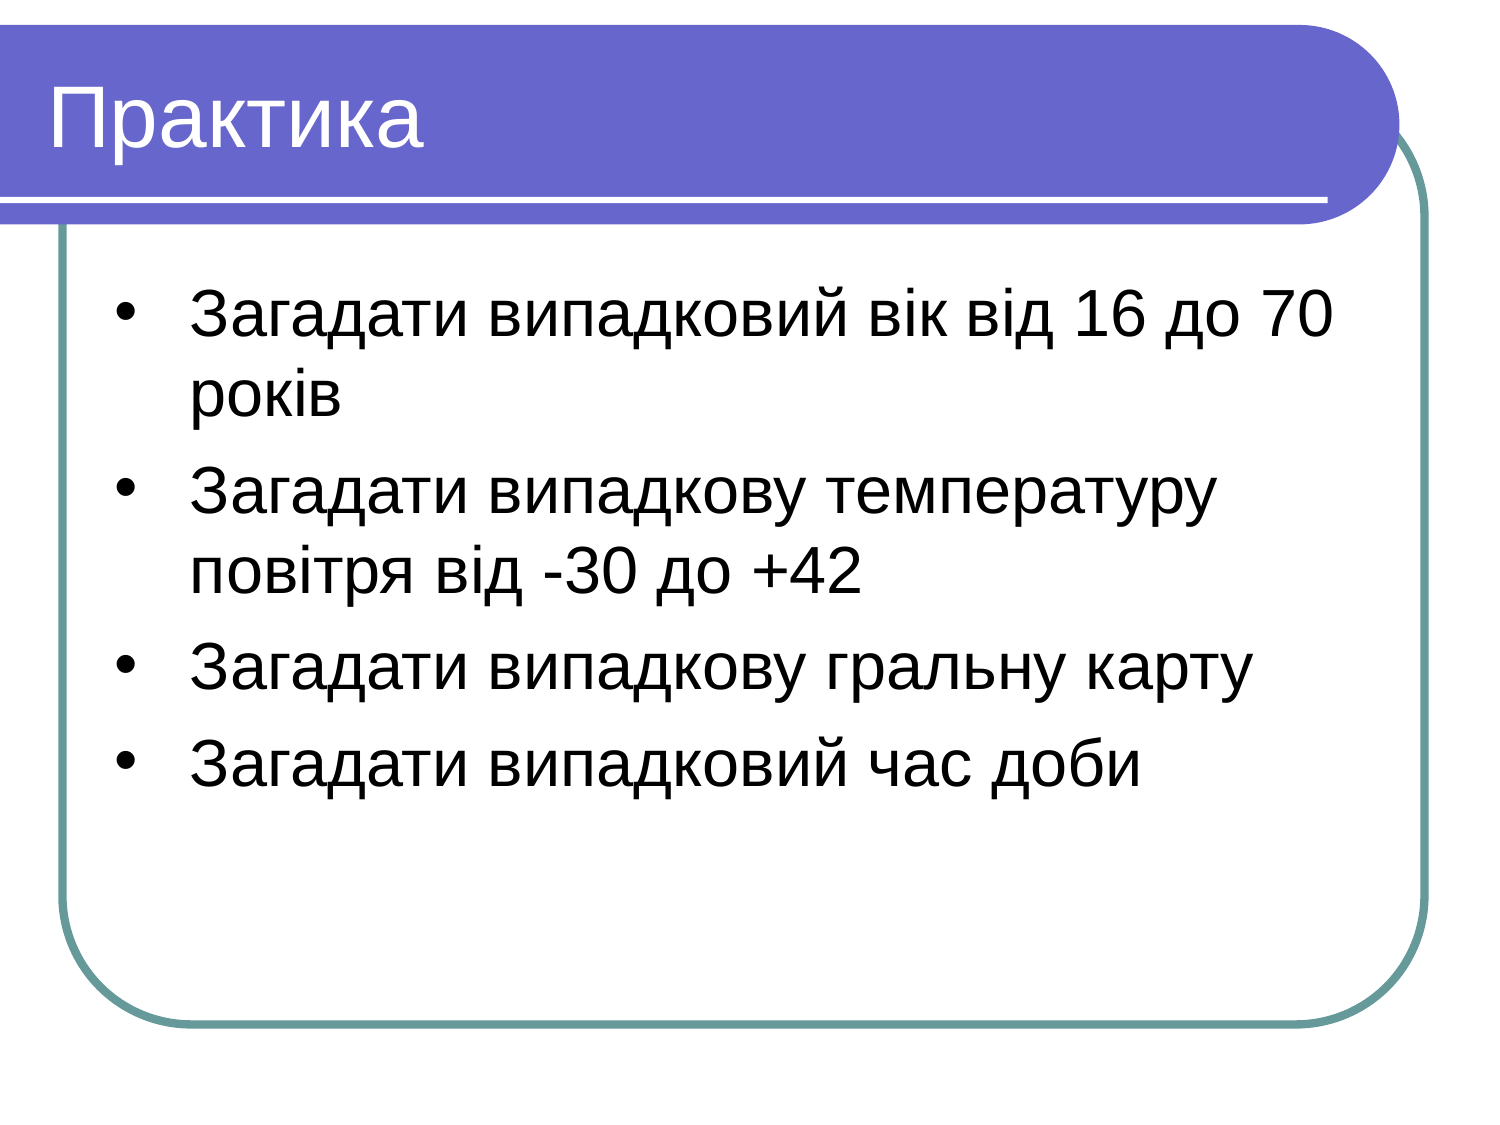

# Практика
Загадати випадковий вік від 16 до 70 років
Загадати випадкову температуру повітря від -30 до +42
Загадати випадкову гральну карту
Загадати випадковий час доби